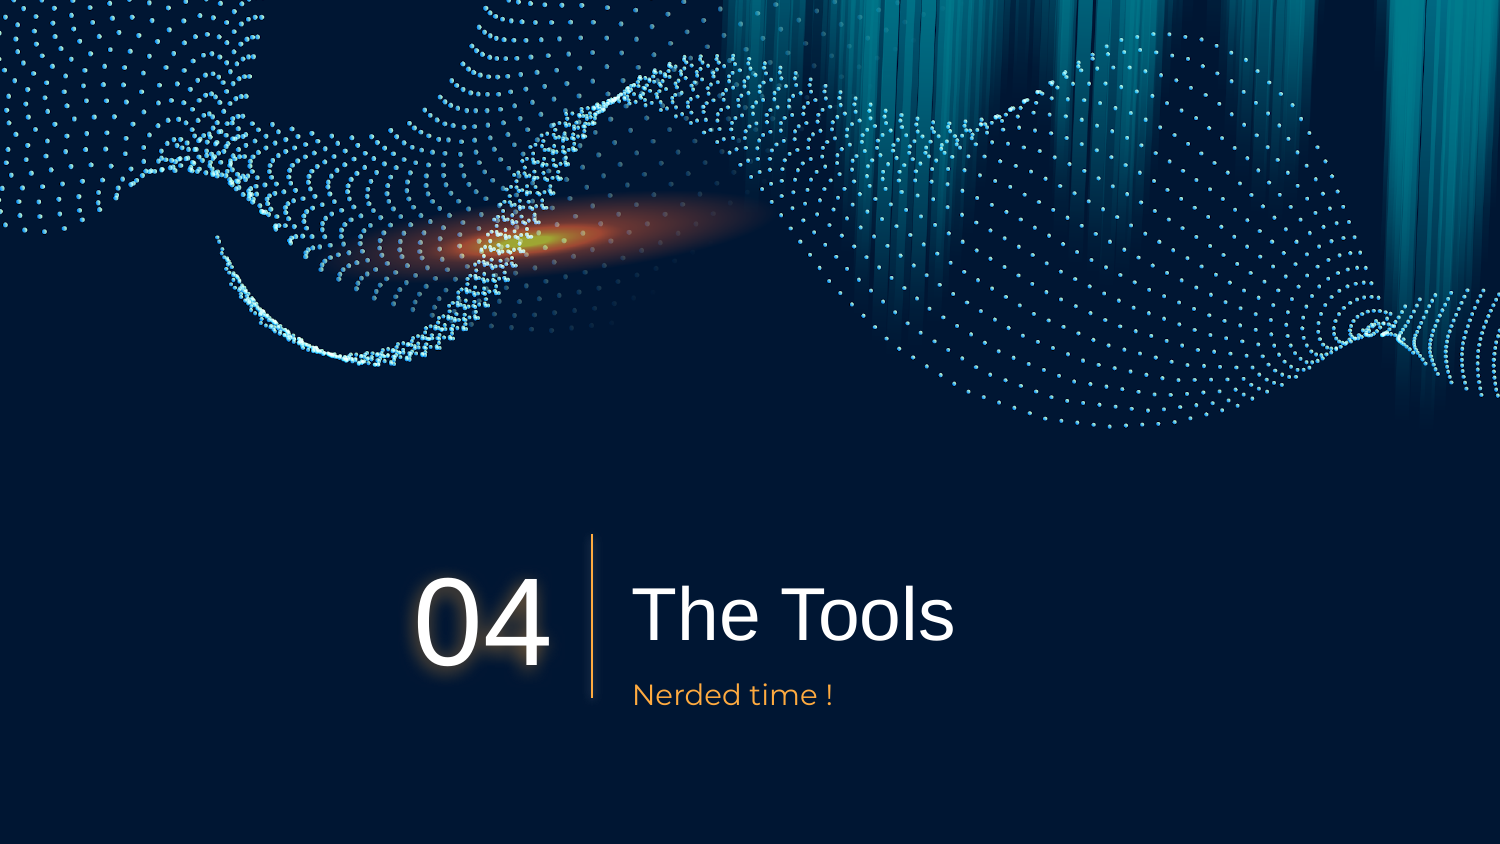

# The Tools
04
Nerded time !